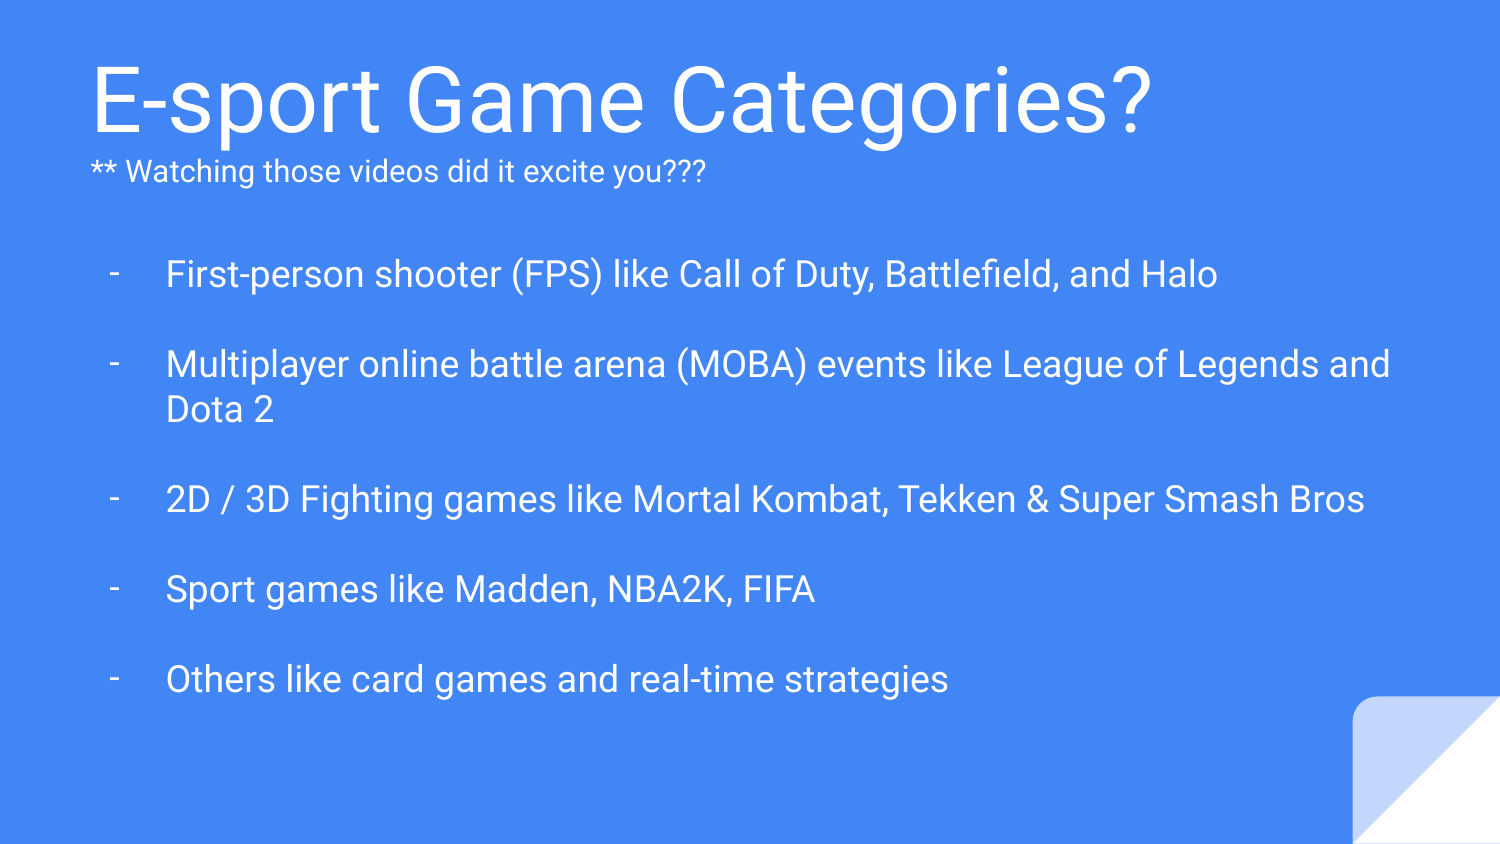

# E-sport Game Categories? ** Watching those videos did it excite you???
First-person shooter (FPS) like Call of Duty, Battlefield, and Halo
Multiplayer online battle arena (MOBA) events like League of Legends and Dota 2
2D / 3D Fighting games like Mortal Kombat, Tekken & Super Smash Bros
Sport games like Madden, NBA2K, FIFA
Others like card games and real-time strategies